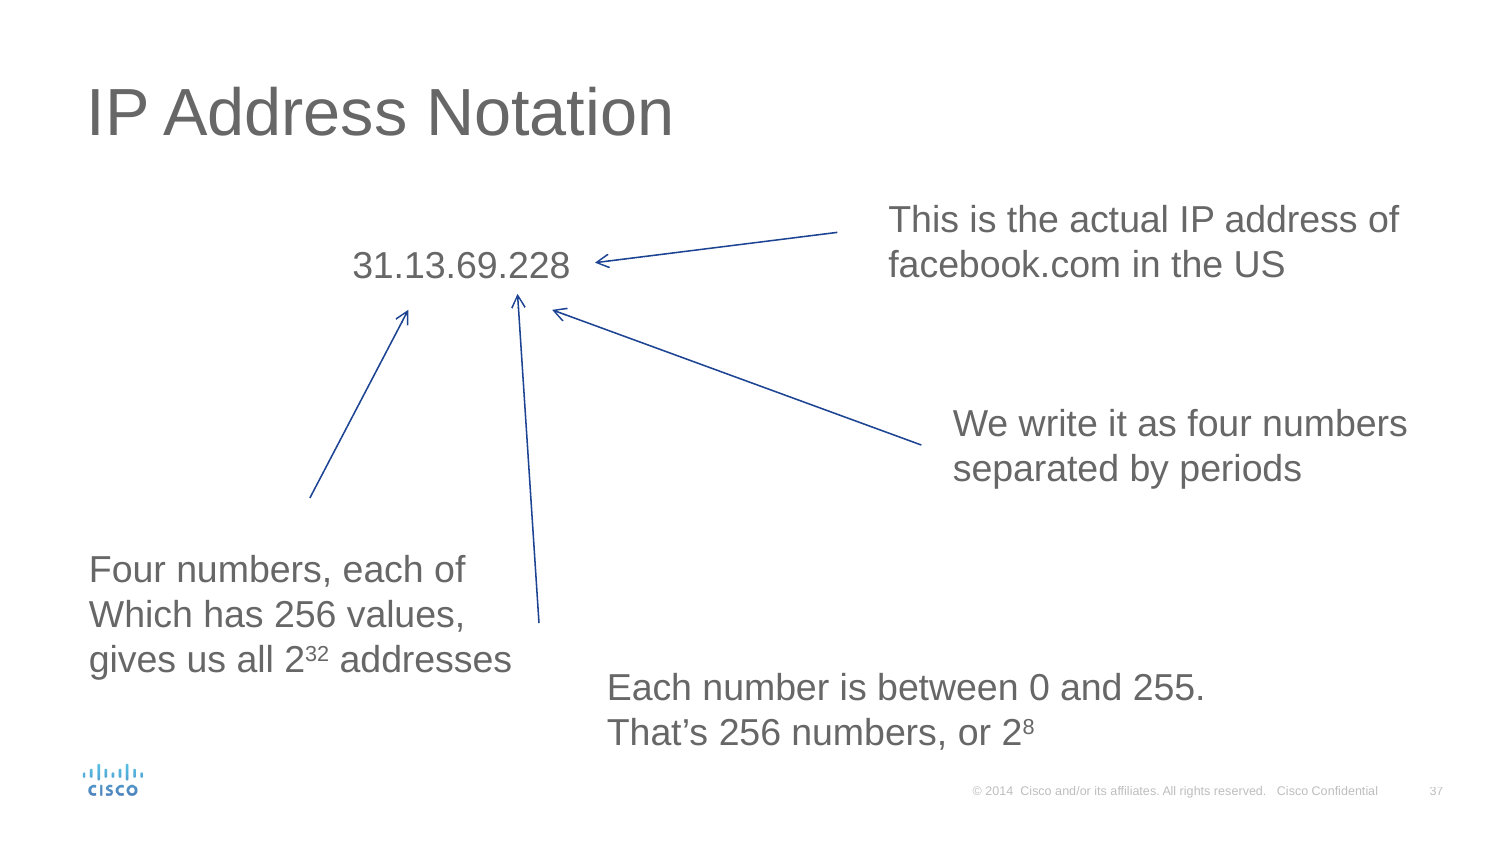

# IP Address Notation
This is the actual IP address of facebook.com in the US
31.13.69.228
We write it as four numbers separated by periods
Four numbers, each of
Which has 256 values, gives us all 232 addresses
Each number is between 0 and 255.
That’s 256 numbers, or 28